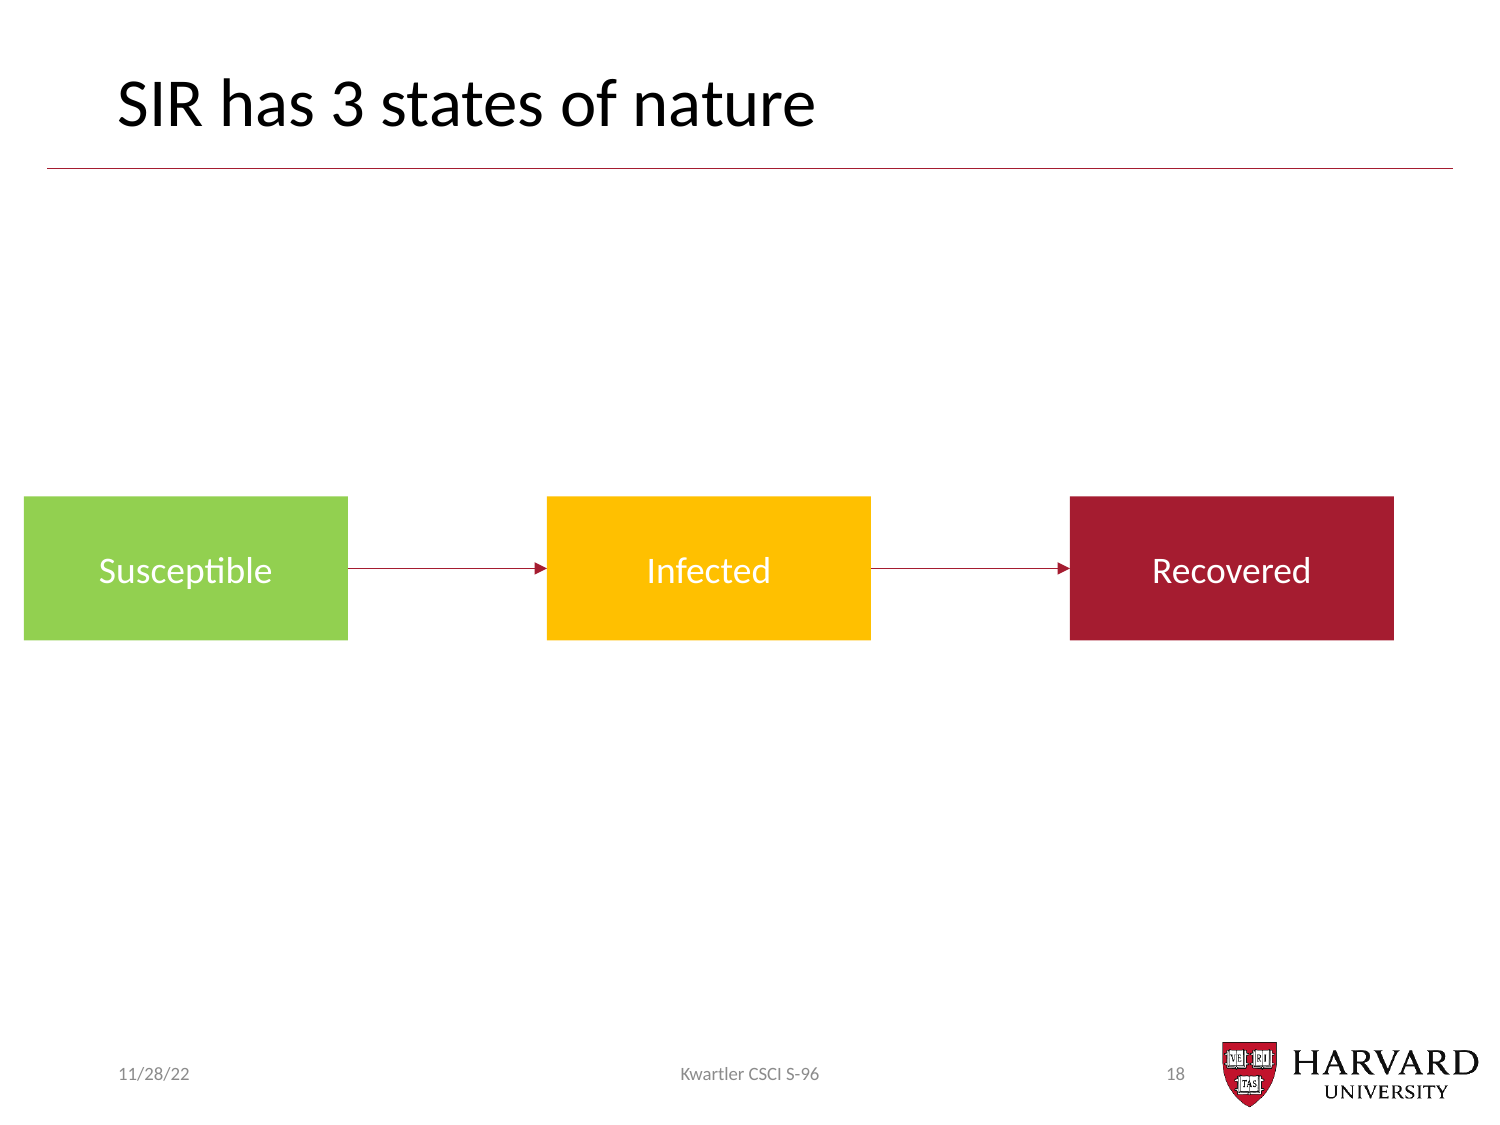

# SIR has 3 states of nature
Susceptible
Infected
Recovered
11/28/22
Kwartler CSCI S-96
18